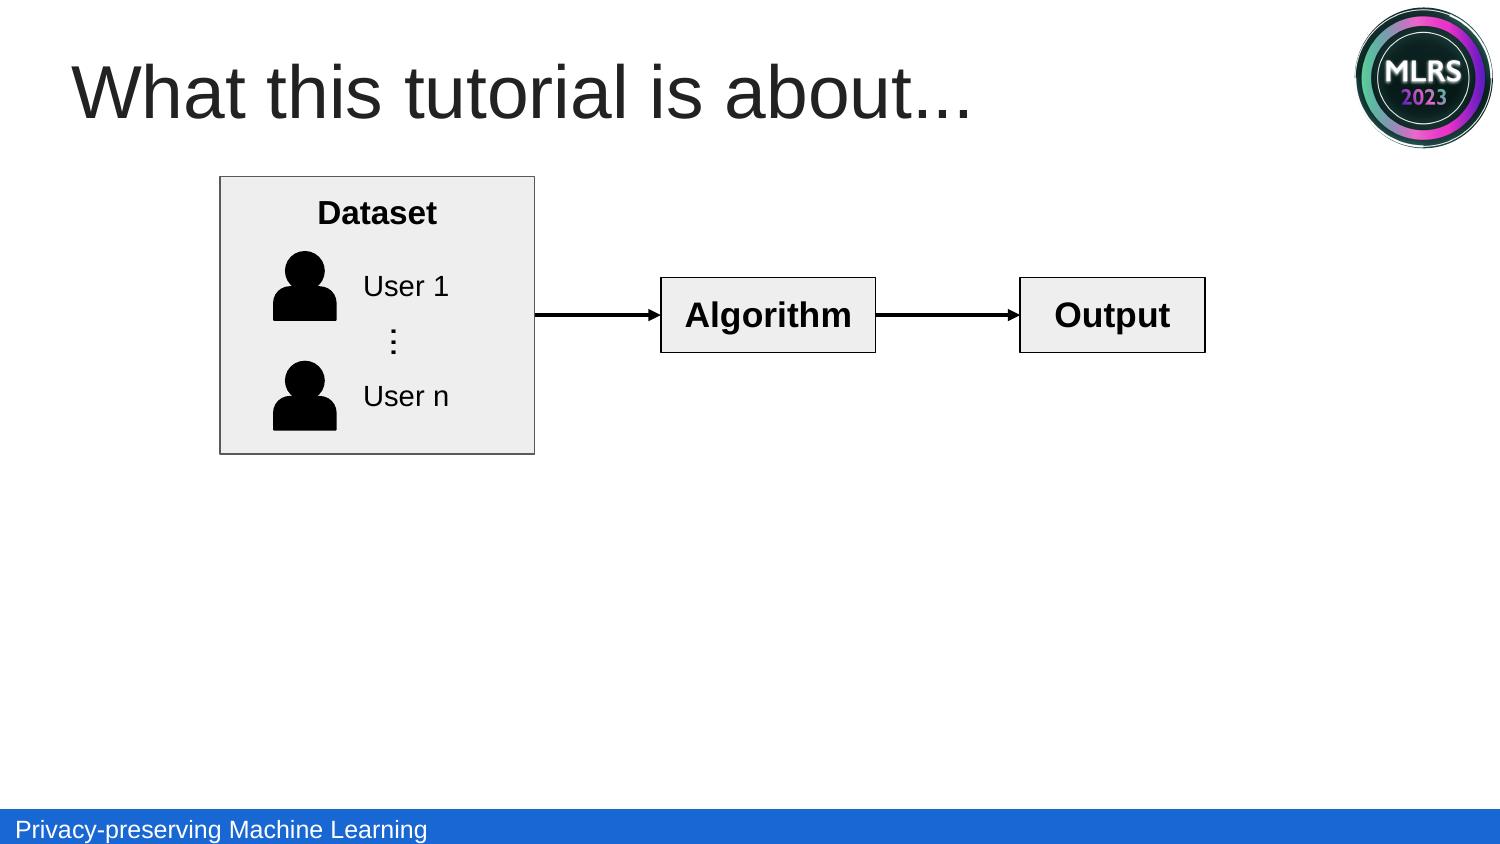

What this tutorial is about...
Dataset
User 1

...
User n

Algorithm
Output